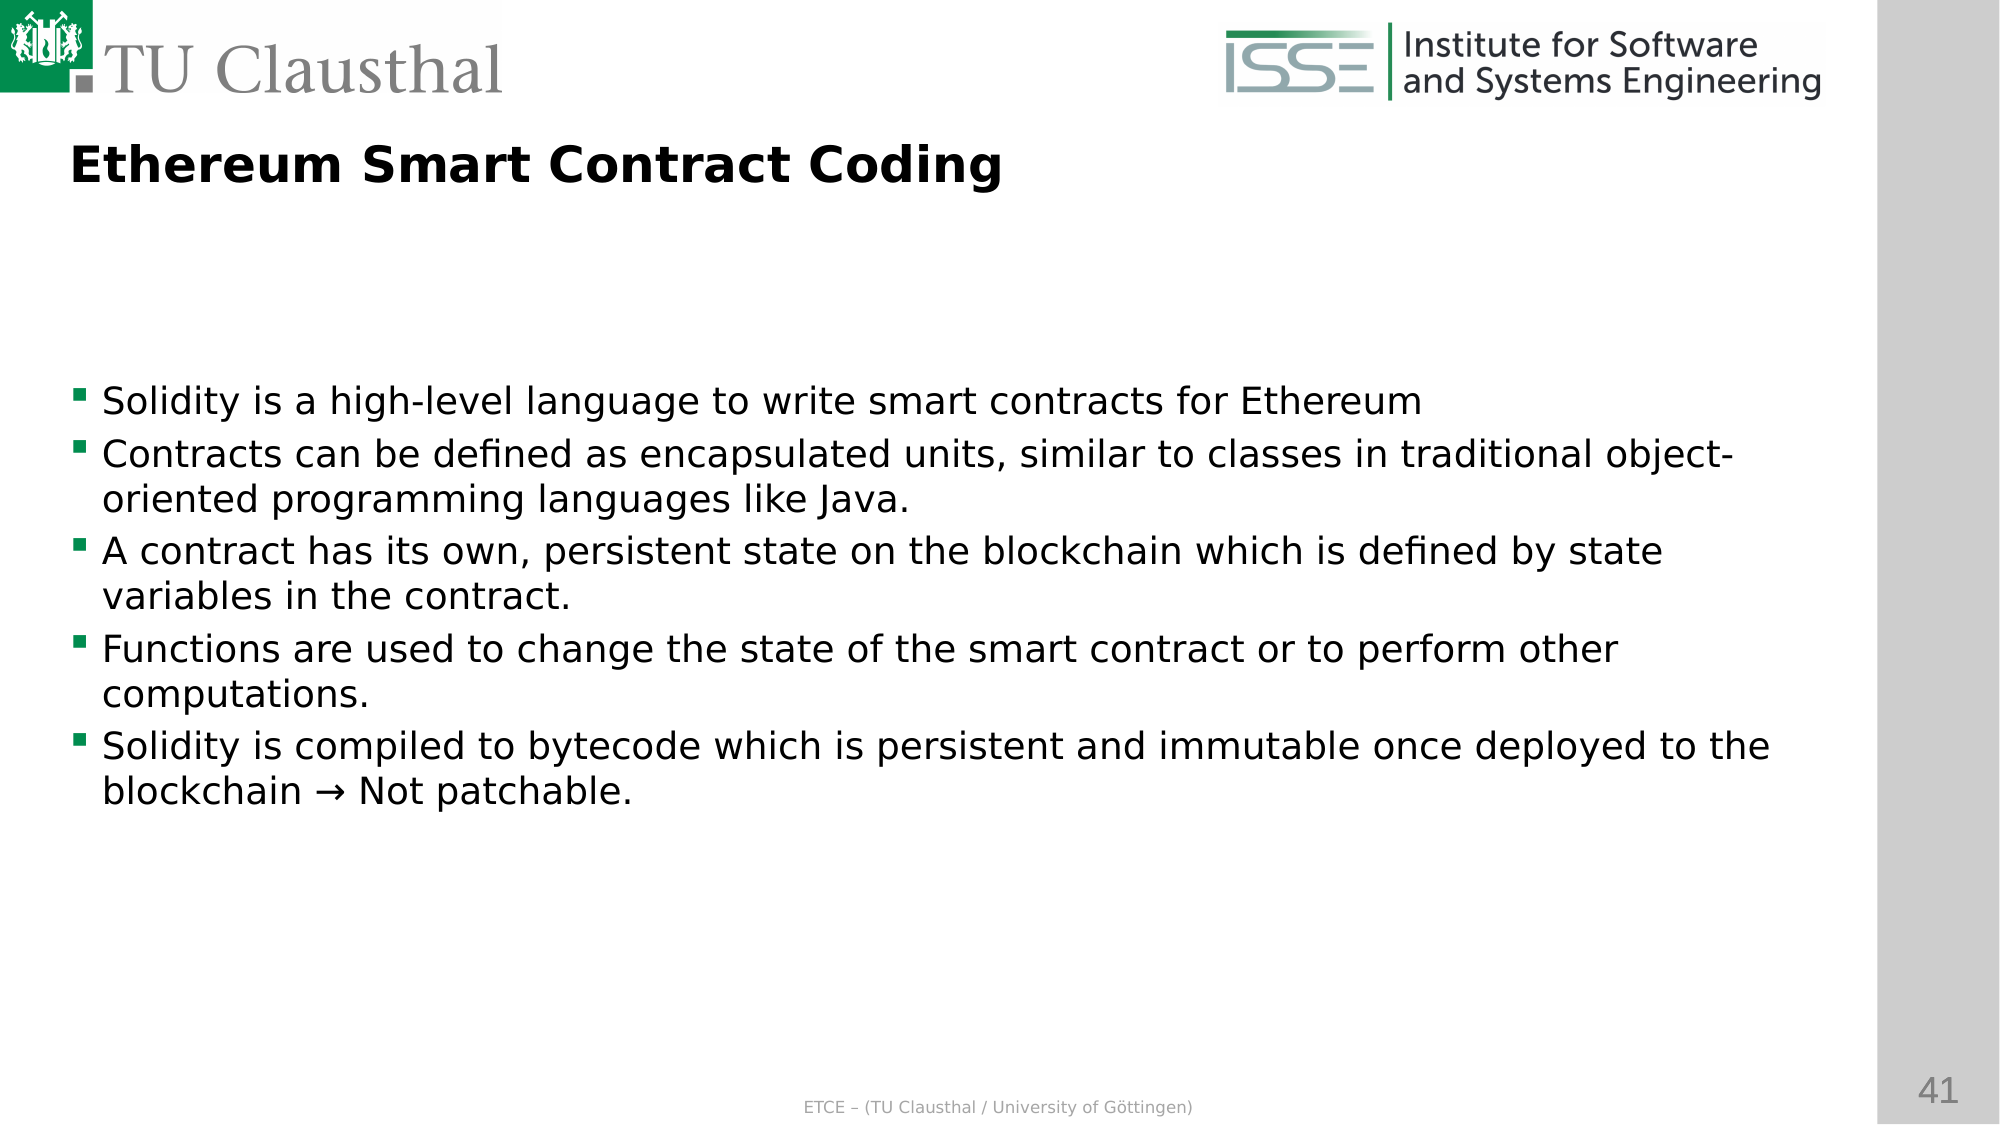

Ethereum Smart Contract Coding
Solidity is a high-level language to write smart contracts for Ethereum
Contracts can be defined as encapsulated units, similar to classes in traditional object-oriented programming languages like Java.
A contract has its own, persistent state on the blockchain which is defined by state variables in the contract.
Functions are used to change the state of the smart contract or to perform other computations.
Solidity is compiled to bytecode which is persistent and immutable once deployed to the blockchain → Not patchable.